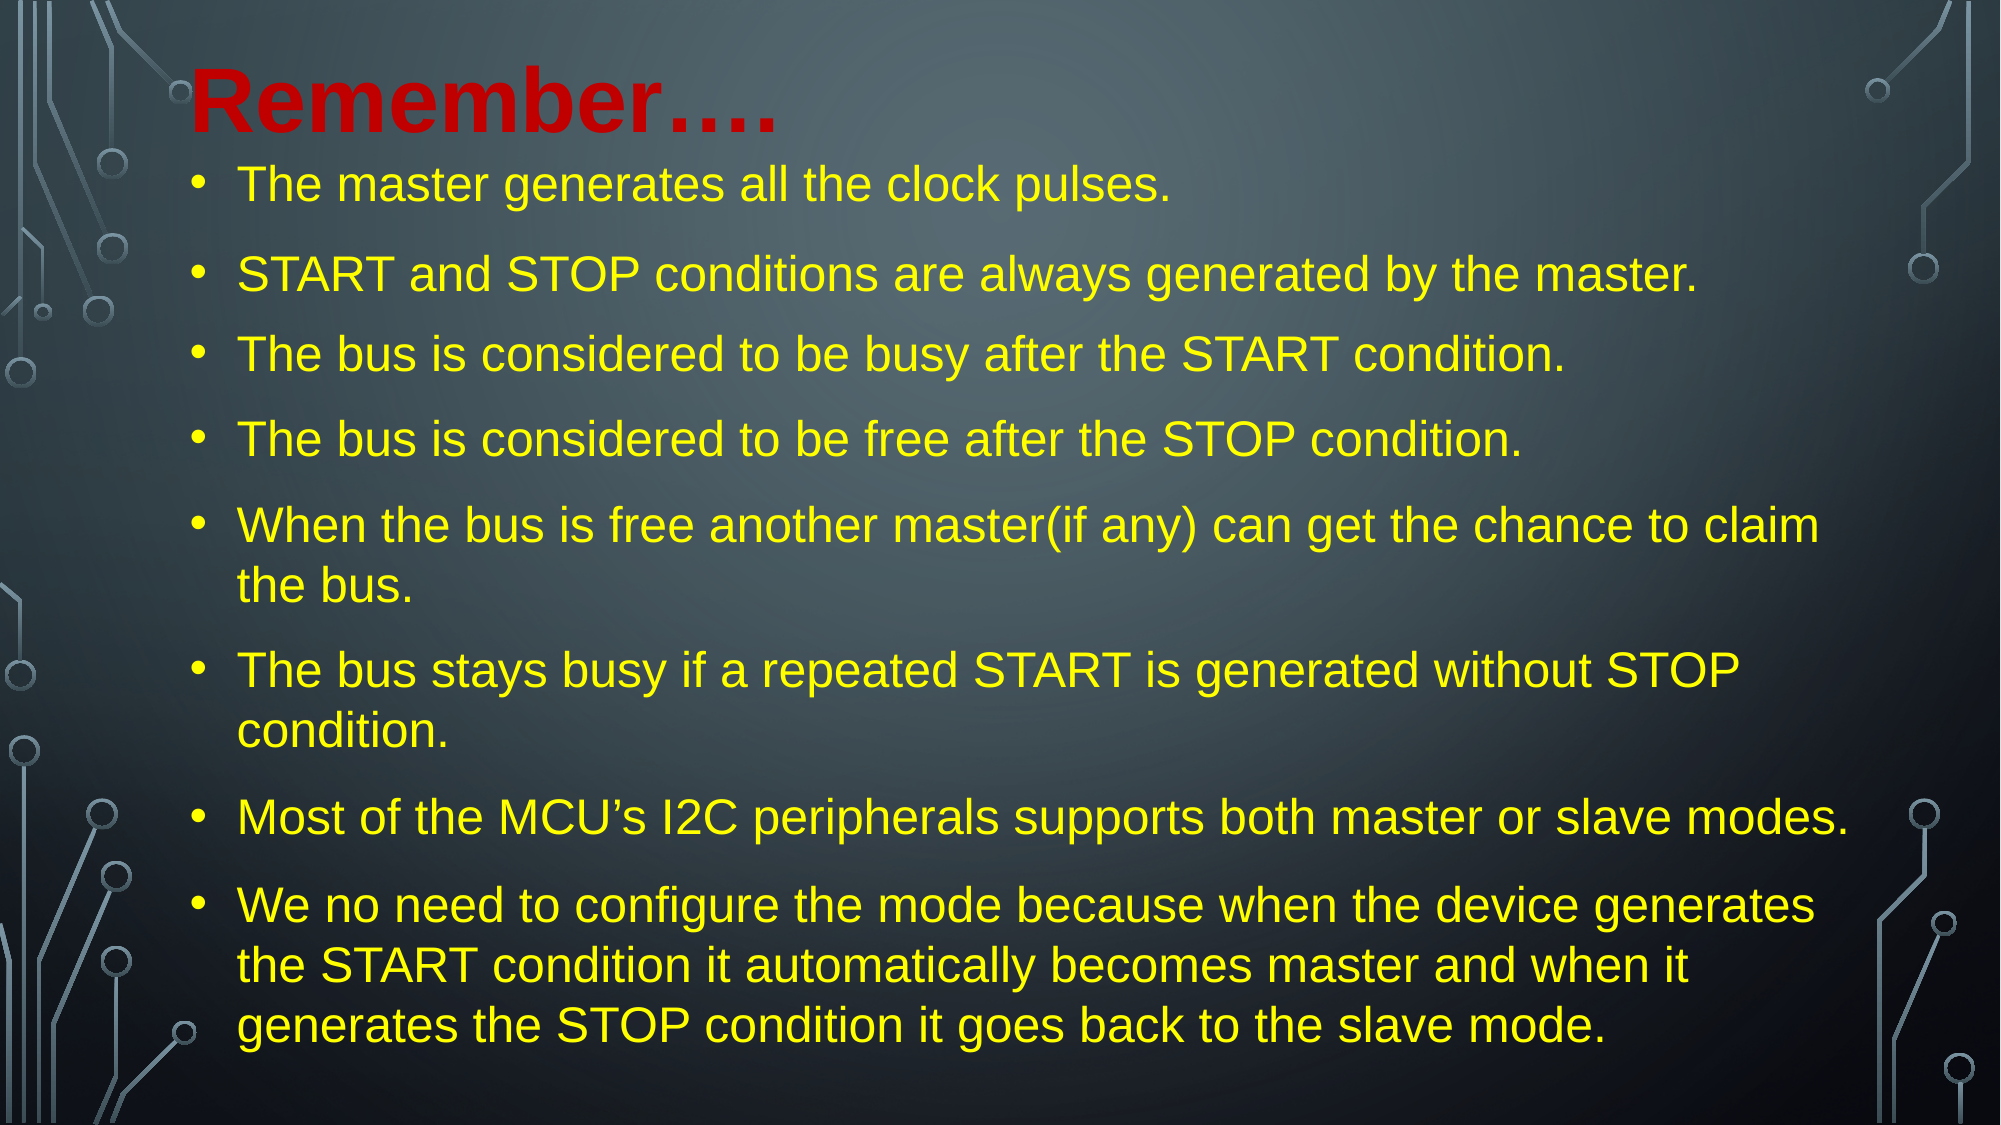

Remember….
The master generates all the clock pulses.

START and STOP conditions are always generated by the master.

The bus is considered to be busy after the START condition.

The bus is considered to be free after the STOP condition.

When the bus is free another master(if any) can get the chance to claim the bus.

The bus stays busy if a repeated START is generated without STOP condition.

Most of the MCU’s I2C peripherals supports both master or slave modes.

We no need to configure the mode because when the device generates the START condition it automatically becomes master and when it generates the STOP condition it goes back to the slave mode.